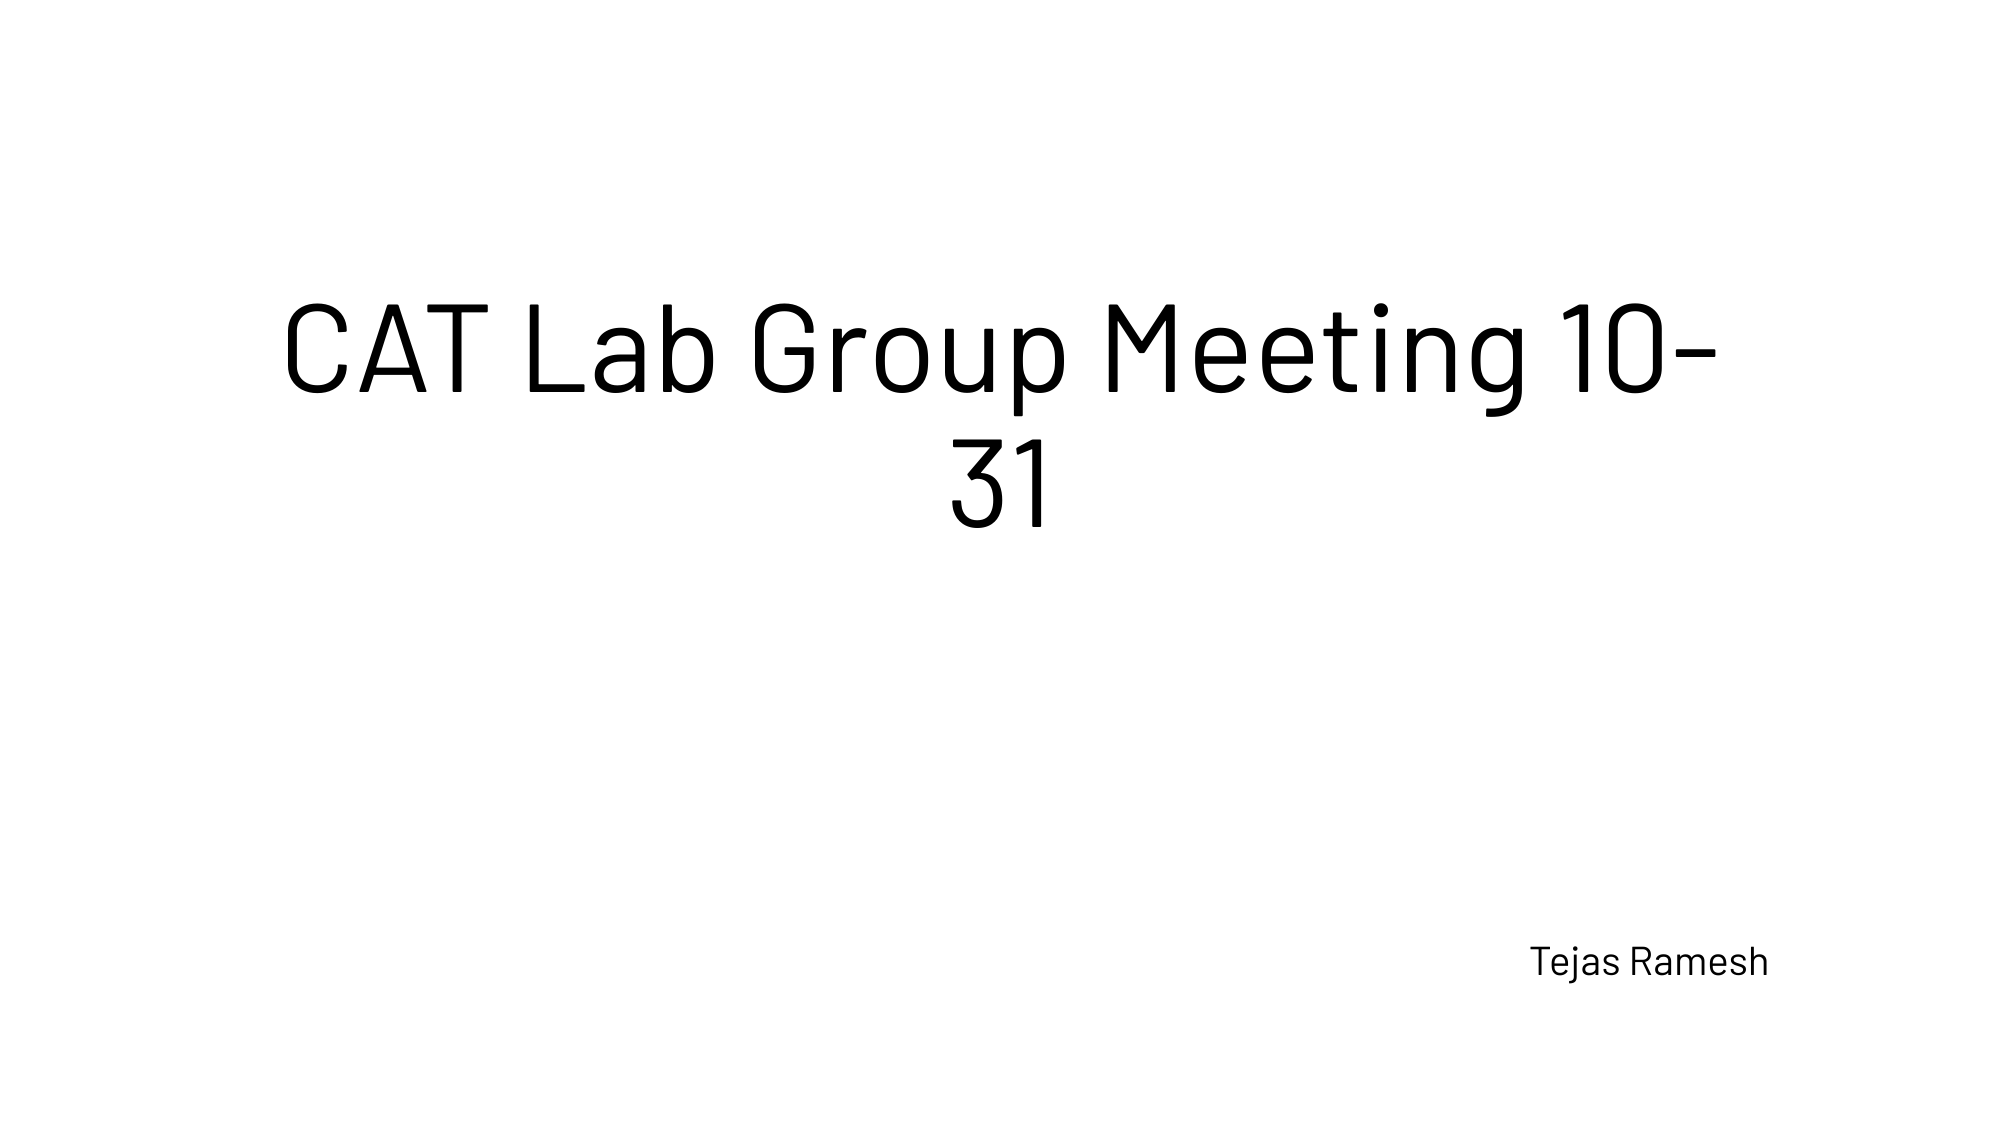

# CAT Lab Group Meeting 10-31
Tejas Ramesh